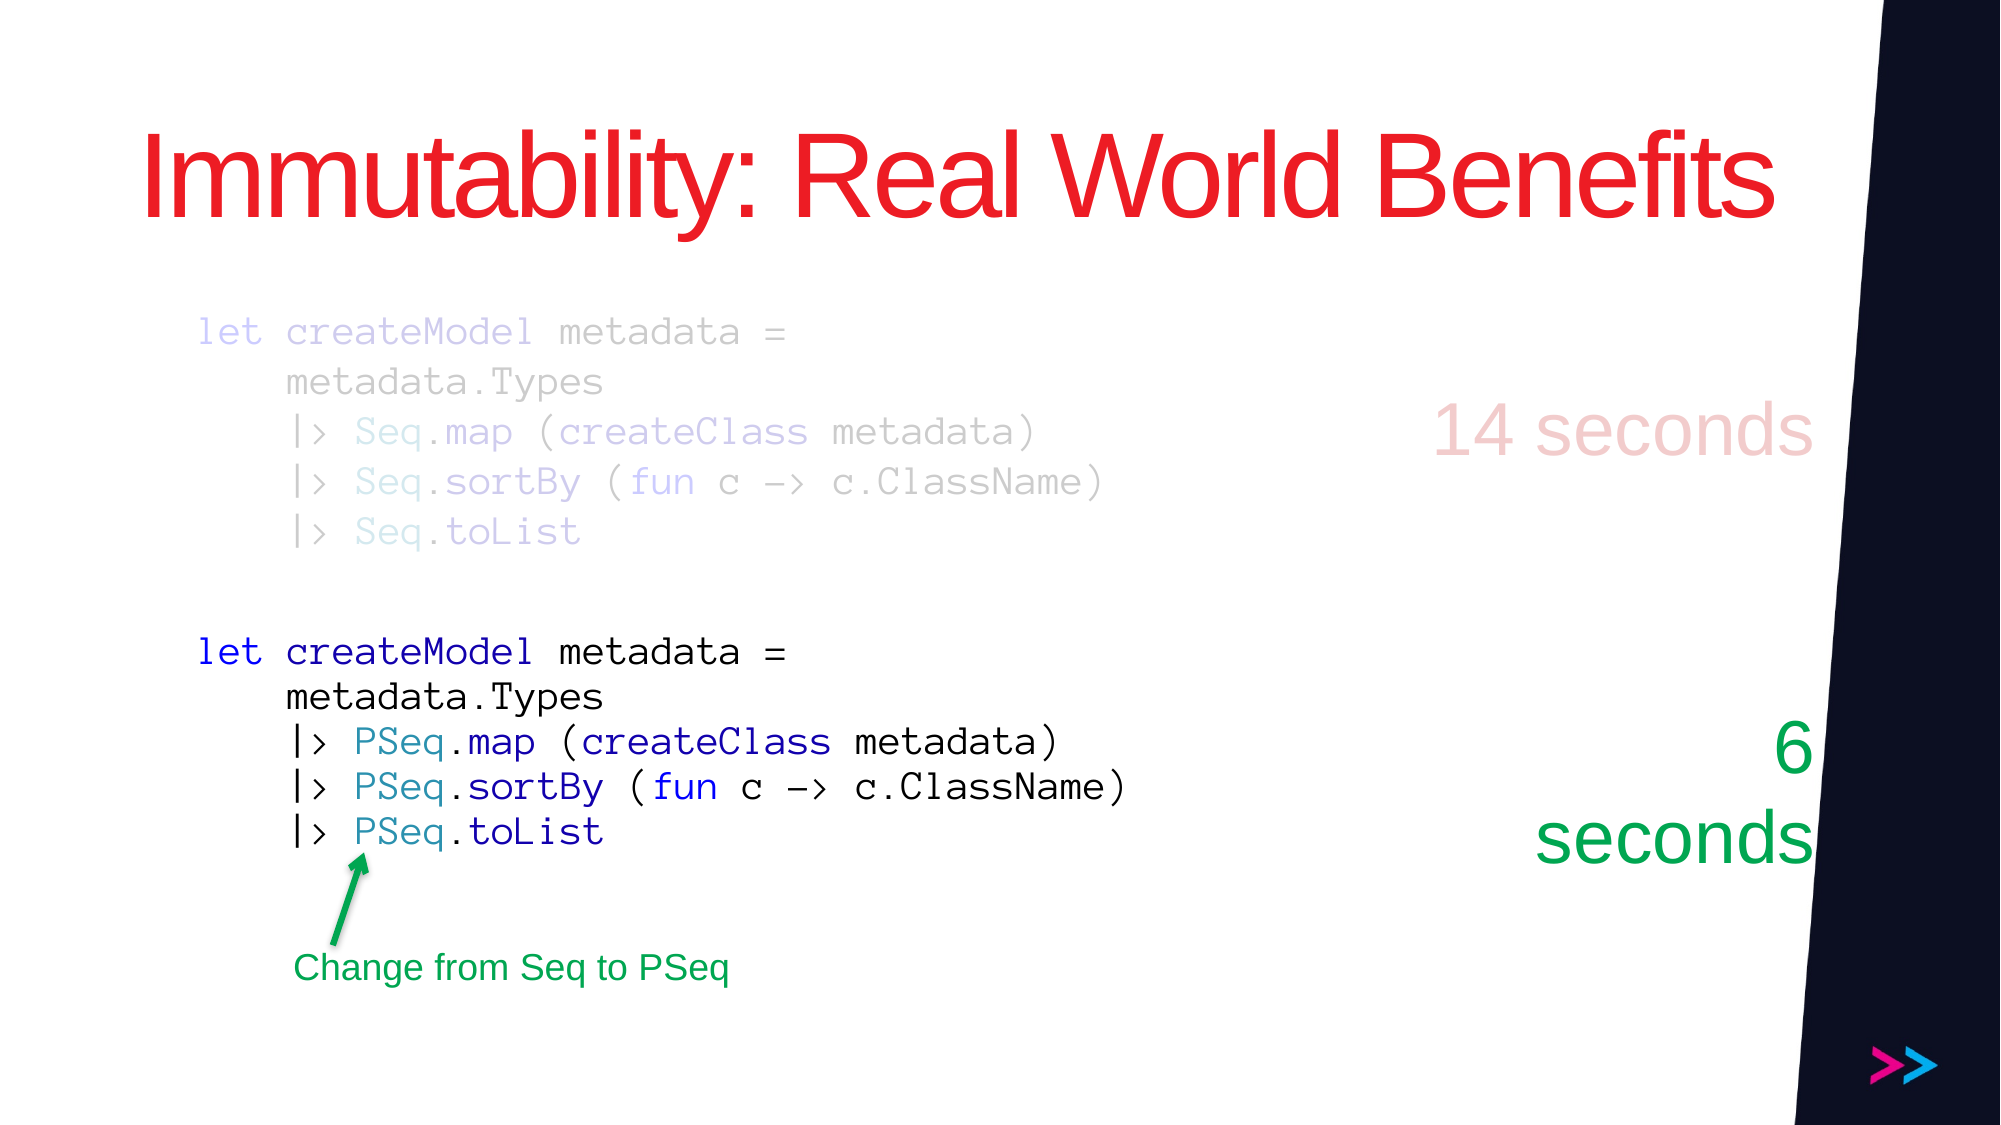

# Immutability: Real World Benefits

let createModel metadata =
    metadata.Types
    |> Seq.map (createClass metadata)
    |> Seq.sortBy (fun c -> c.ClassName)
    |> Seq.toList
14 seconds
let createModel metadata =
    metadata.Types
    |> PSeq.map (createClass metadata)
    |> PSeq.sortBy (fun c -> c.ClassName)
    |> PSeq.toList
6 seconds
Change from Seq to PSeq